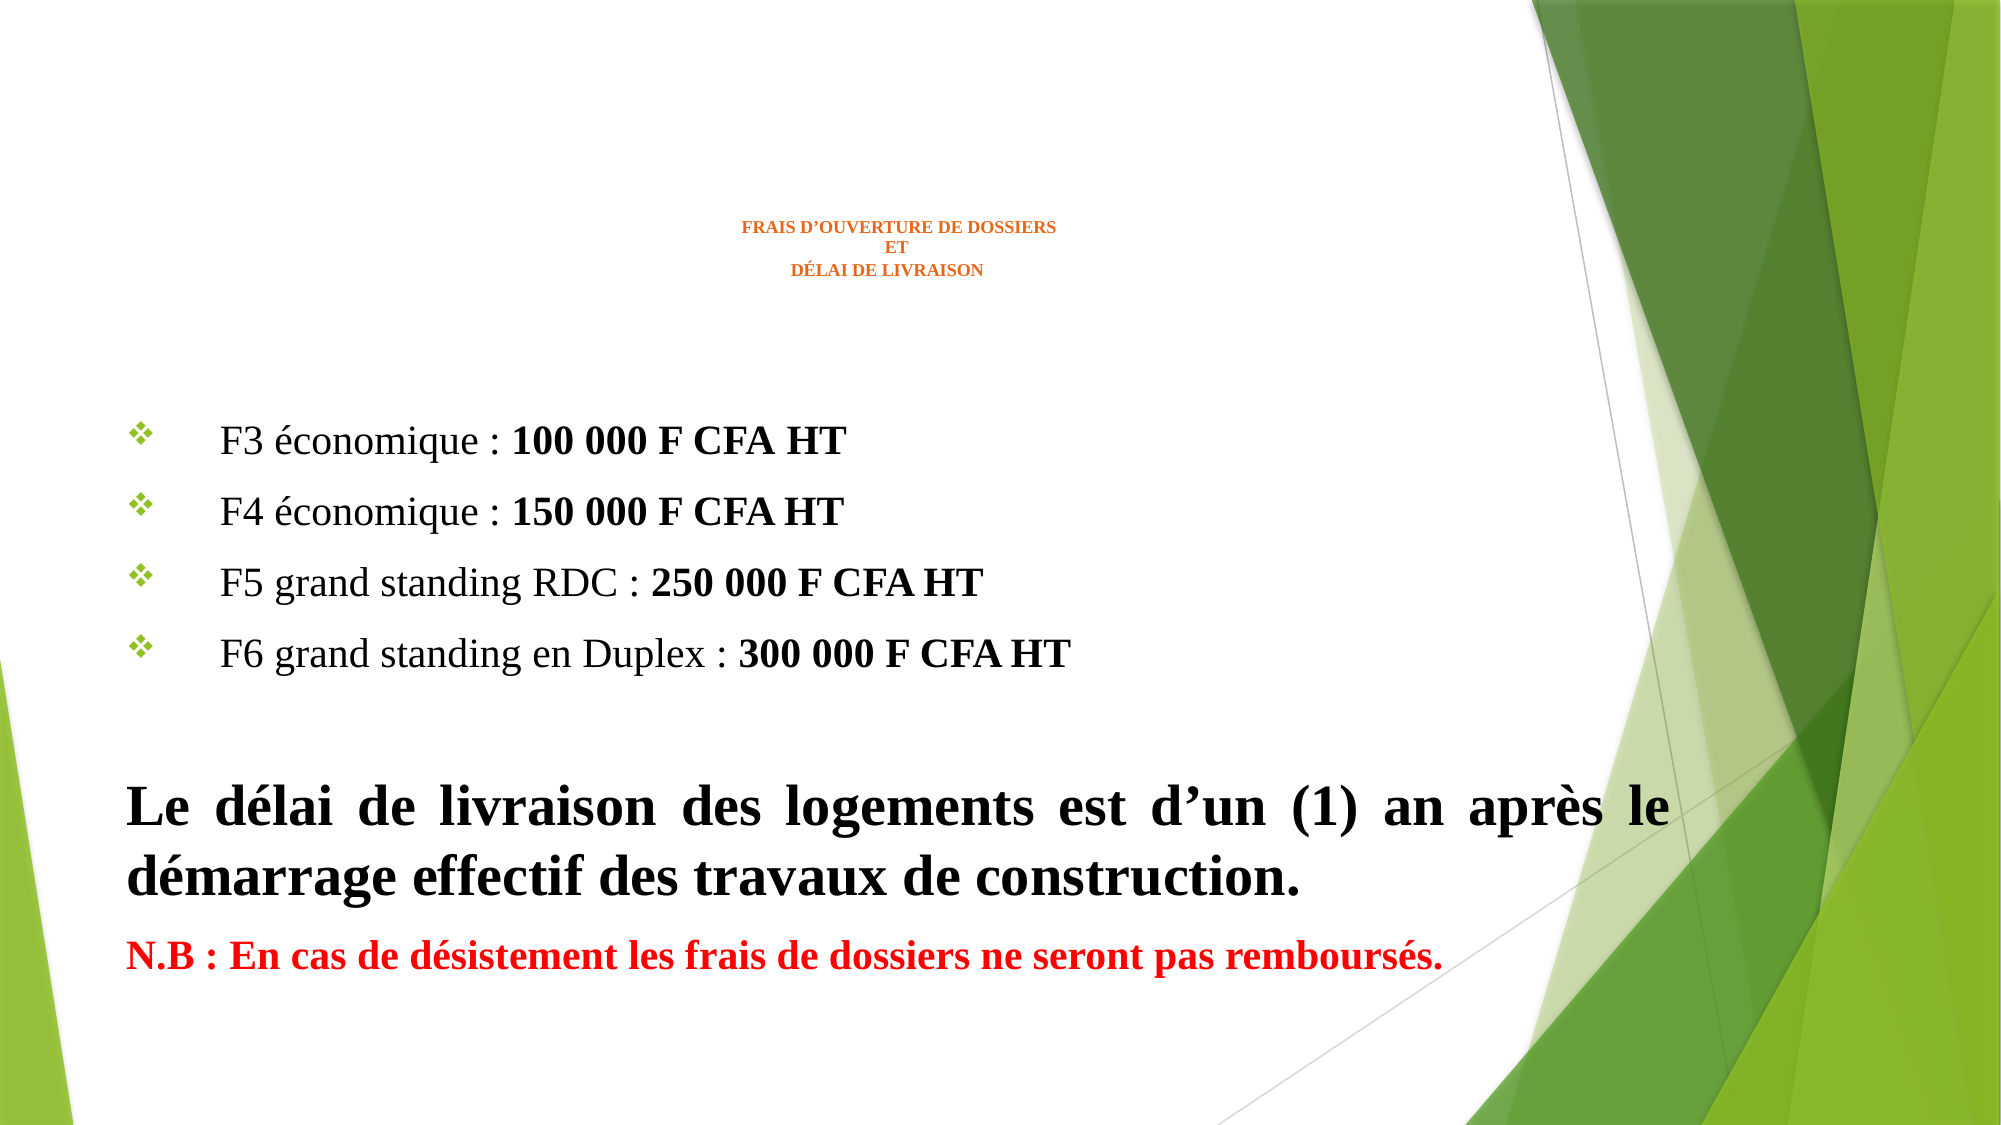

# FRAIS D’OUVERTURE DE DOSSIERS ET DÉLAI DE LIVRAISON
F3 économique : 100 000 F CFA HT
F4 économique : 150 000 F CFA HT
F5 grand standing RDC : 250 000 F CFA HT
F6 grand standing en Duplex : 300 000 F CFA HT

Le délai de livraison des logements est d’un (1) an après le démarrage effectif des travaux de construction.
N.B : En cas de désistement les frais de dossiers ne seront pas remboursés.